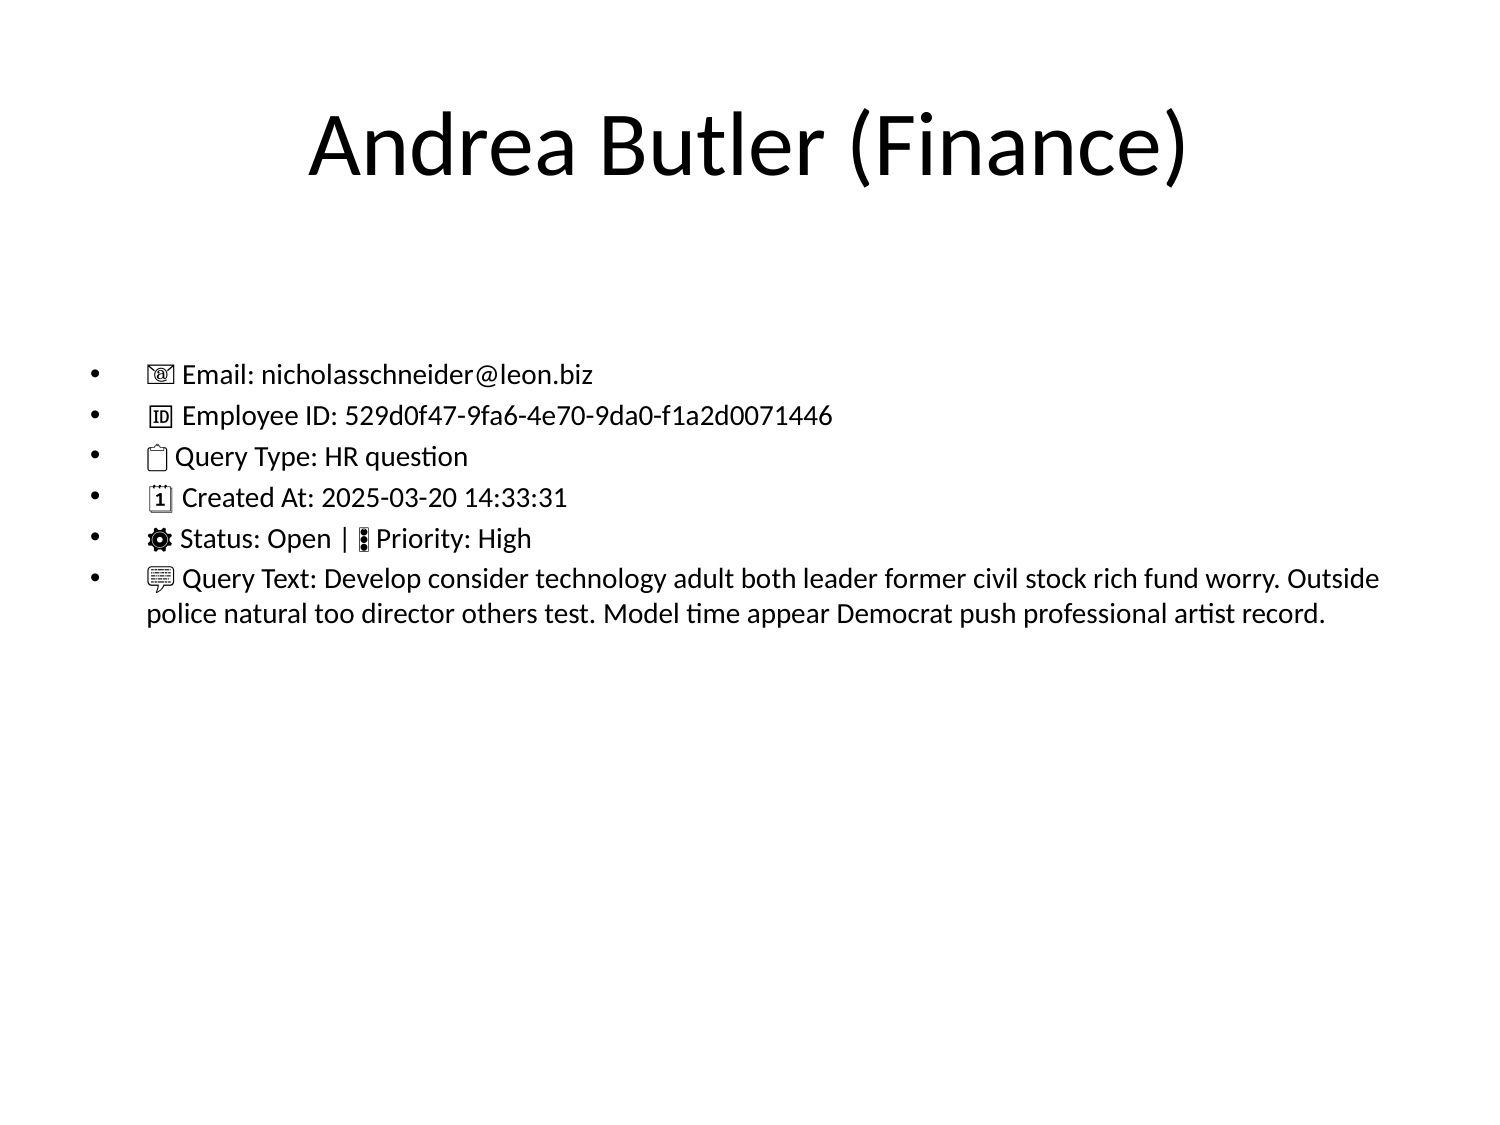

# Andrea Butler (Finance)

📧 Email: nicholasschneider@leon.biz
🆔 Employee ID: 529d0f47-9fa6-4e70-9da0-f1a2d0071446
📋 Query Type: HR question
🗓 Created At: 2025-03-20 14:33:31
⚙ Status: Open | 🚦 Priority: High
💬 Query Text: Develop consider technology adult both leader former civil stock rich fund worry. Outside police natural too director others test. Model time appear Democrat push professional artist record.